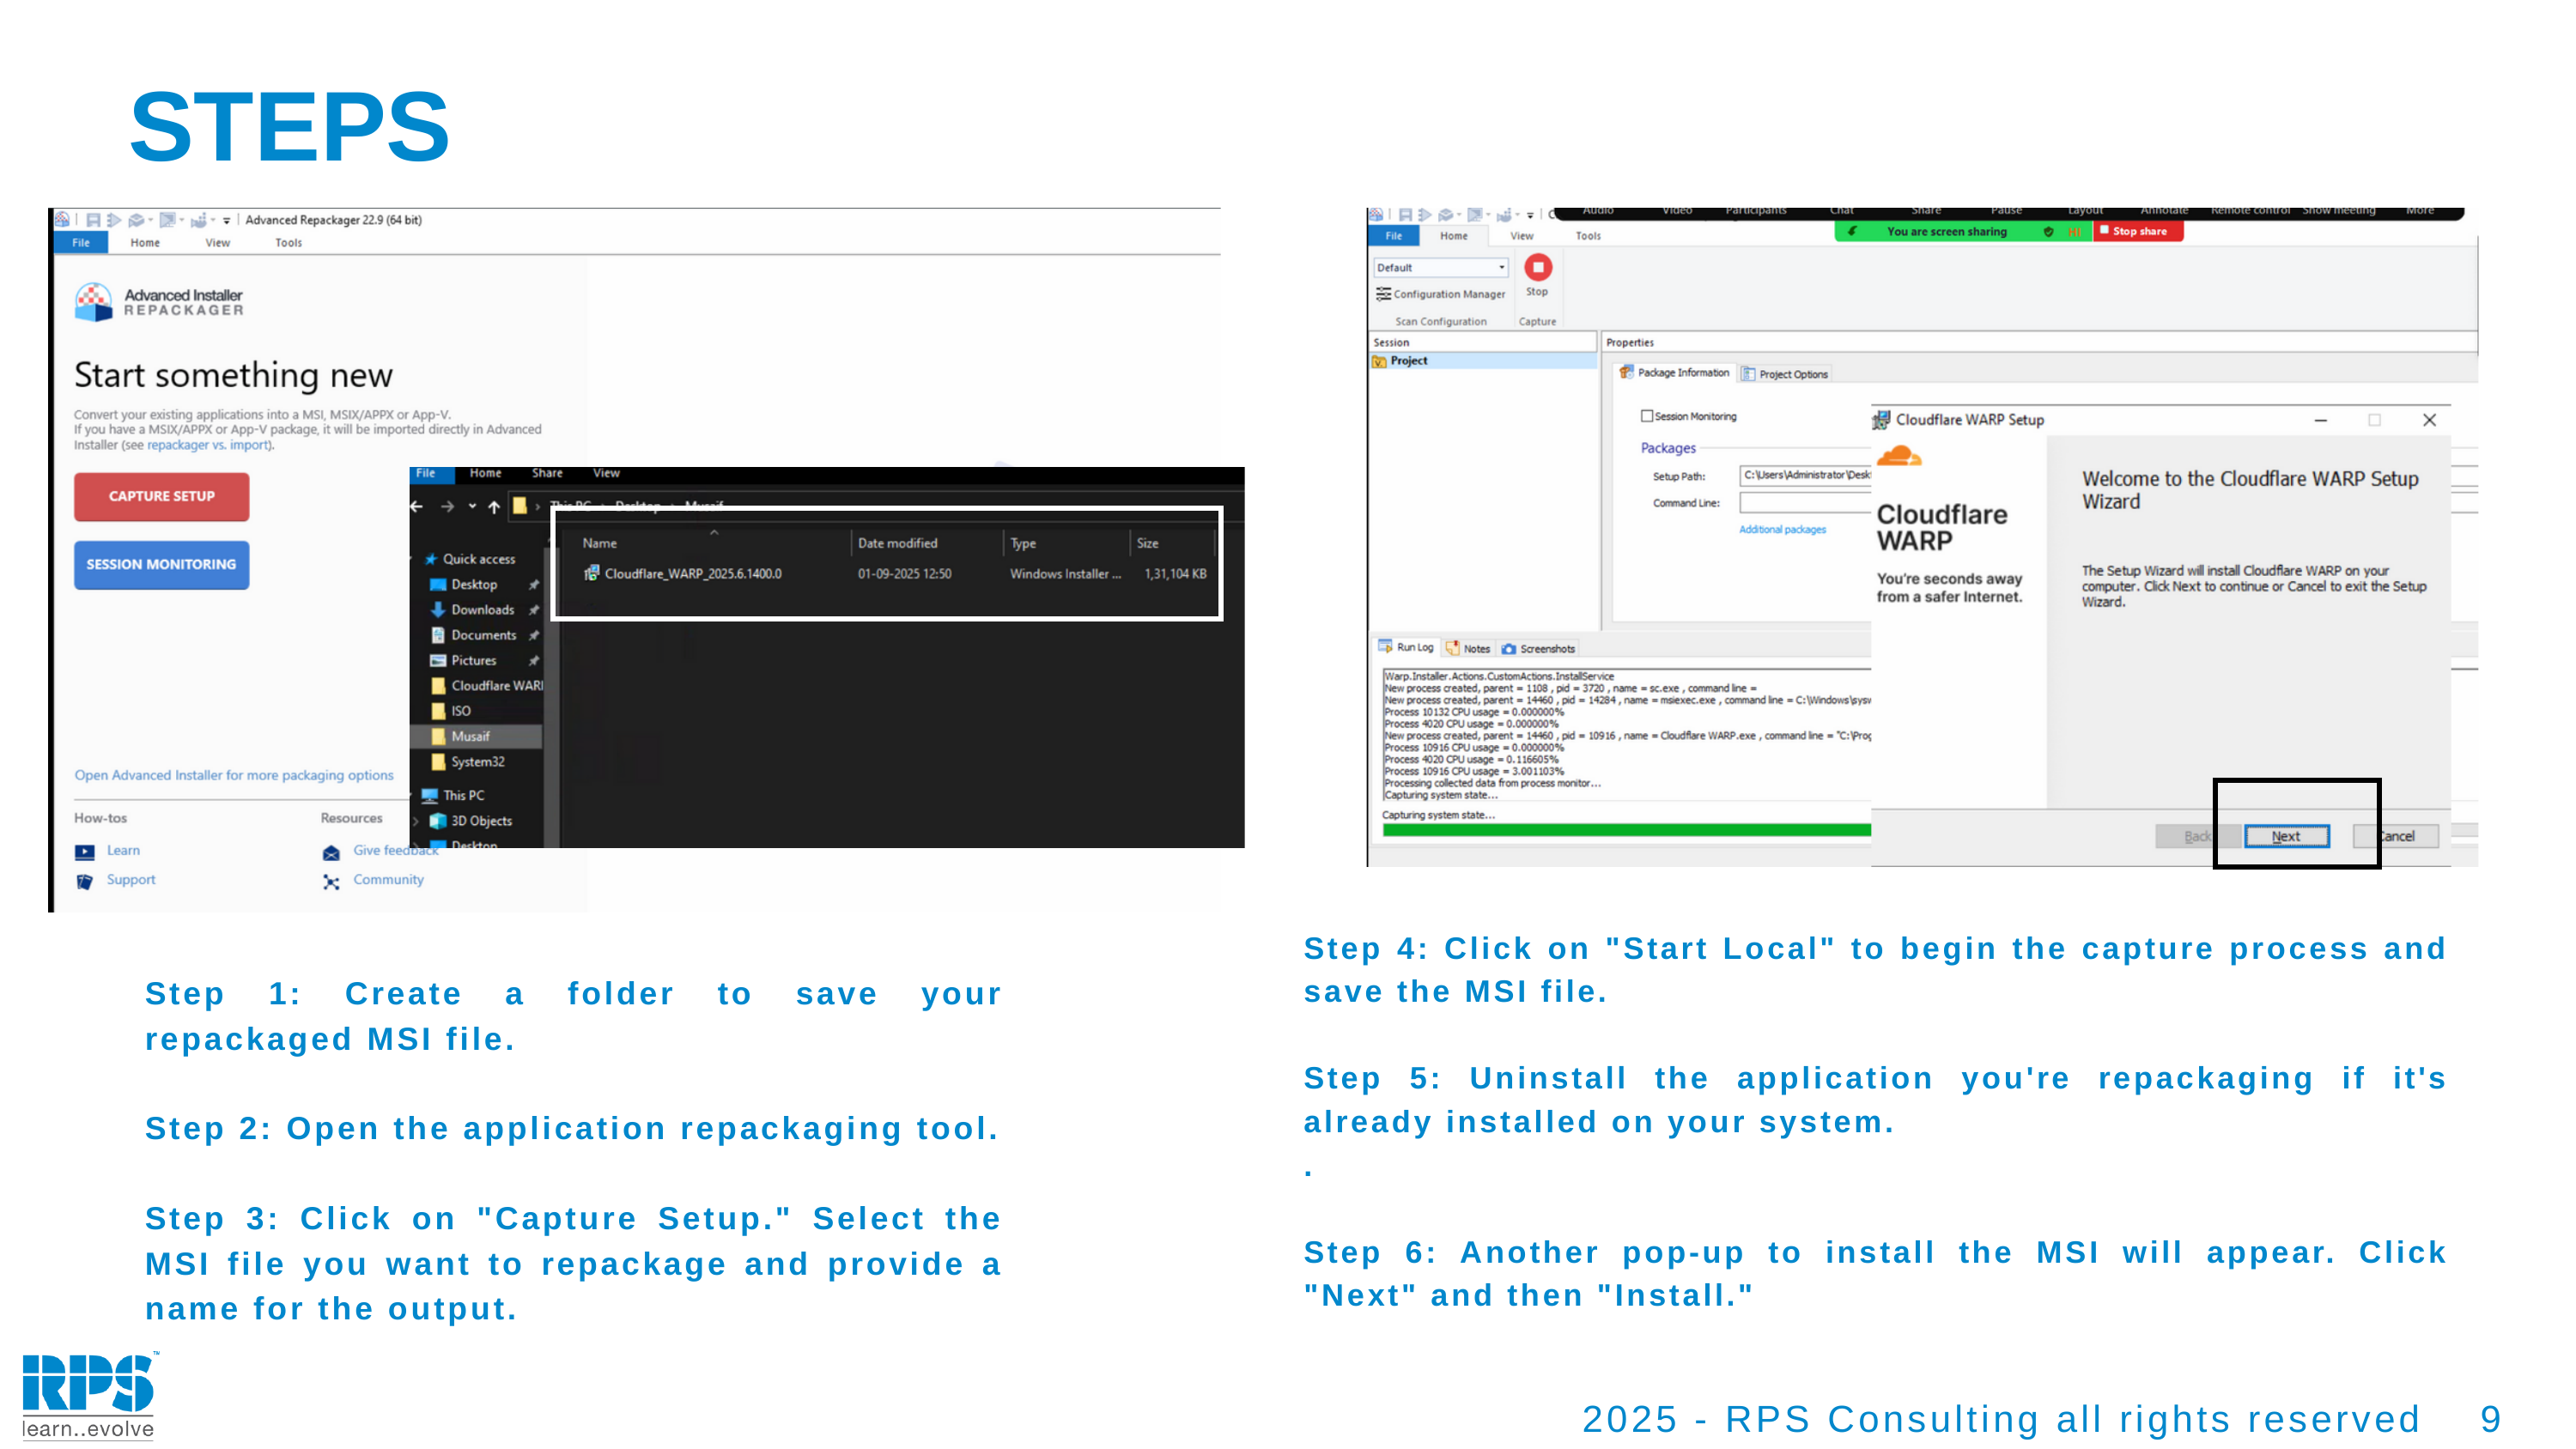

STEPS

Step 1: Create a folder to save your repackaged MSI file.

Step 2: Open the application repackaging tool.

Step 3: Click on "Capture Setup." Select the MSI file you want to repackage and provide a name for the output.

Step 4: Click on "Start Local" to begin the capture process and save the MSI file.

Step 5: Uninstall the application you're repackaging if it's already installed on your system.
.

Step 6: Another pop-up to install the MSI will appear. Click "Next" and then "Install."

2025 - RPS Consulting all rights reserved    9